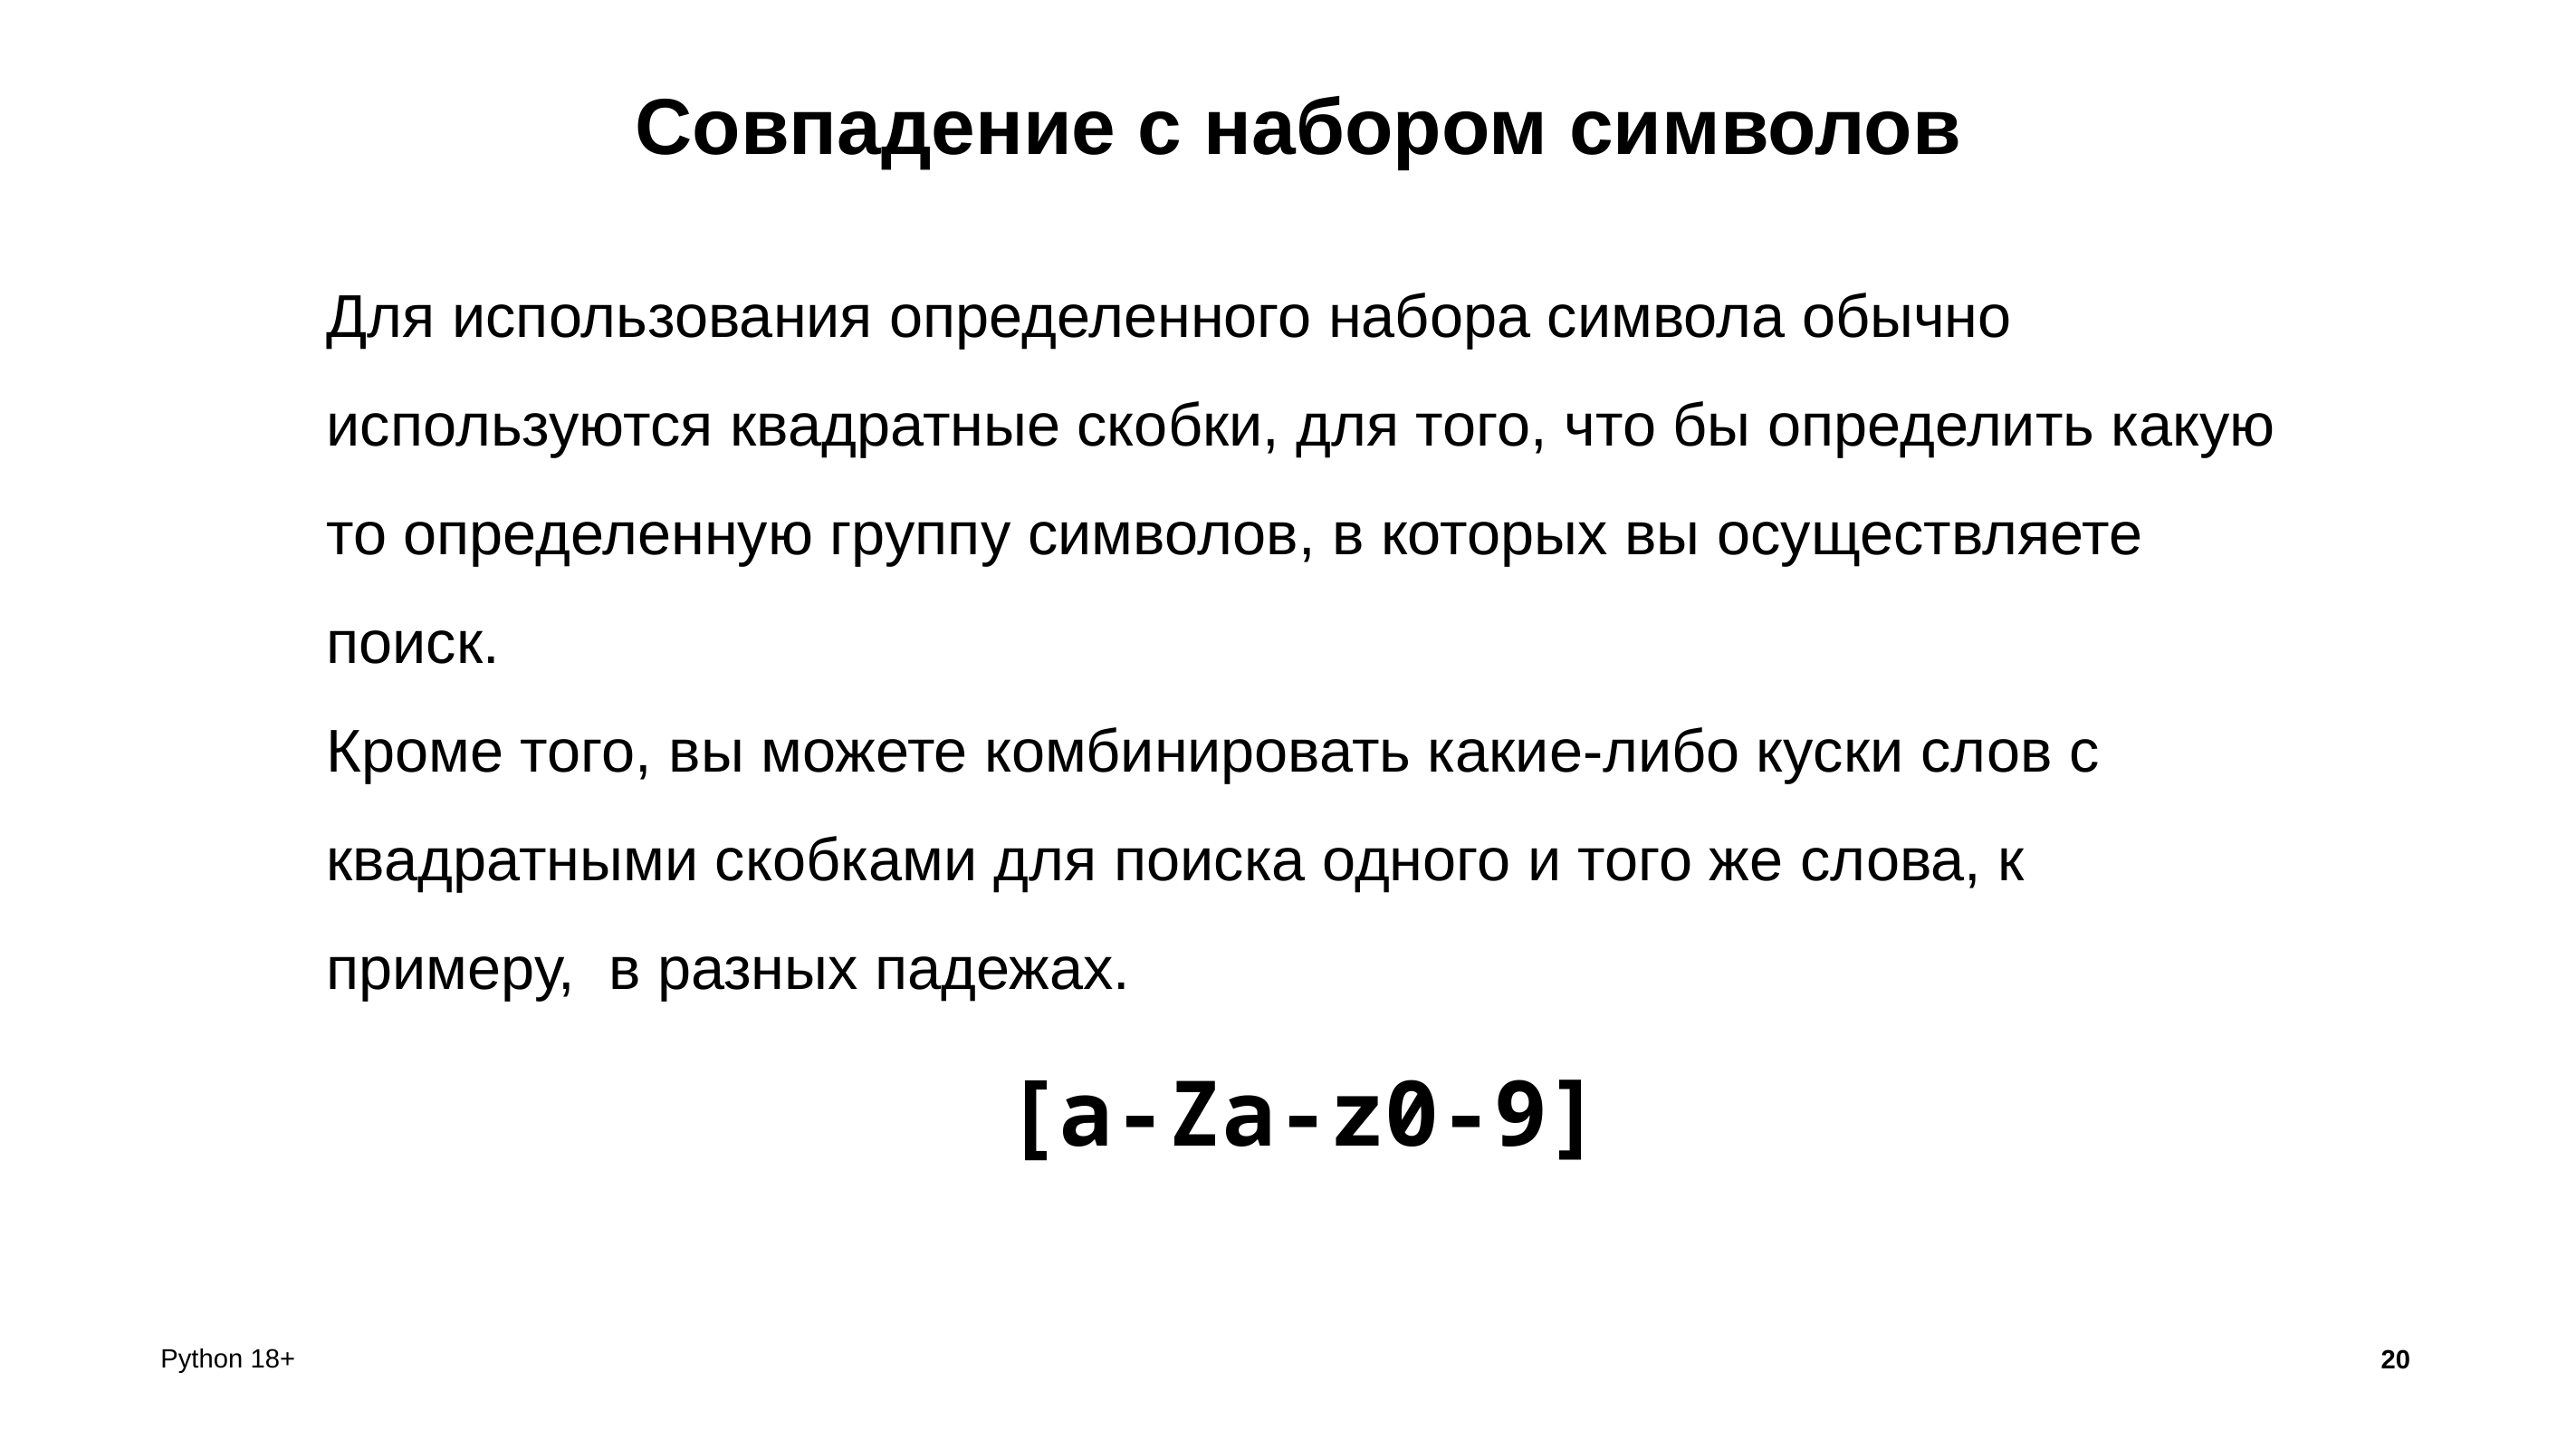

# Совпадение с набором символов
Для использования определенного набора символа обычно используются квадратные скобки, для того, что бы определить какую то определенную группу символов, в которых вы осуществляете поиск.
Кроме того, вы можете комбинировать какие-либо куски слов с квадратными скобками для поиска одного и того же слова, к примеру,  в разных падежах.
[a-Za-z0-9]
20
Python 18+